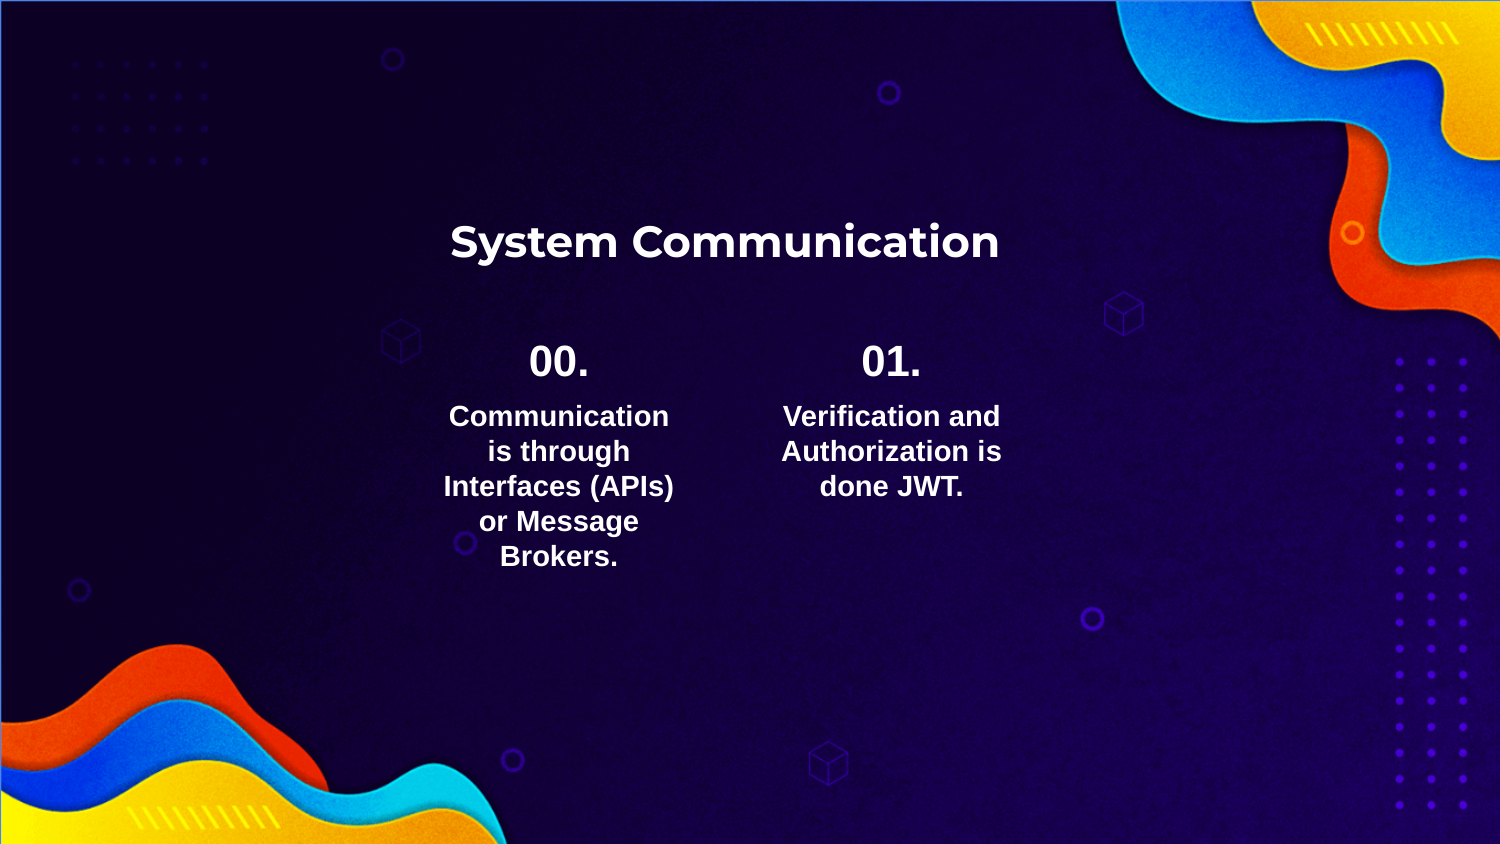

System Communication
00.
01.
Communication is through Interfaces (APIs) or Message Brokers.
Verification and Authorization is done JWT.